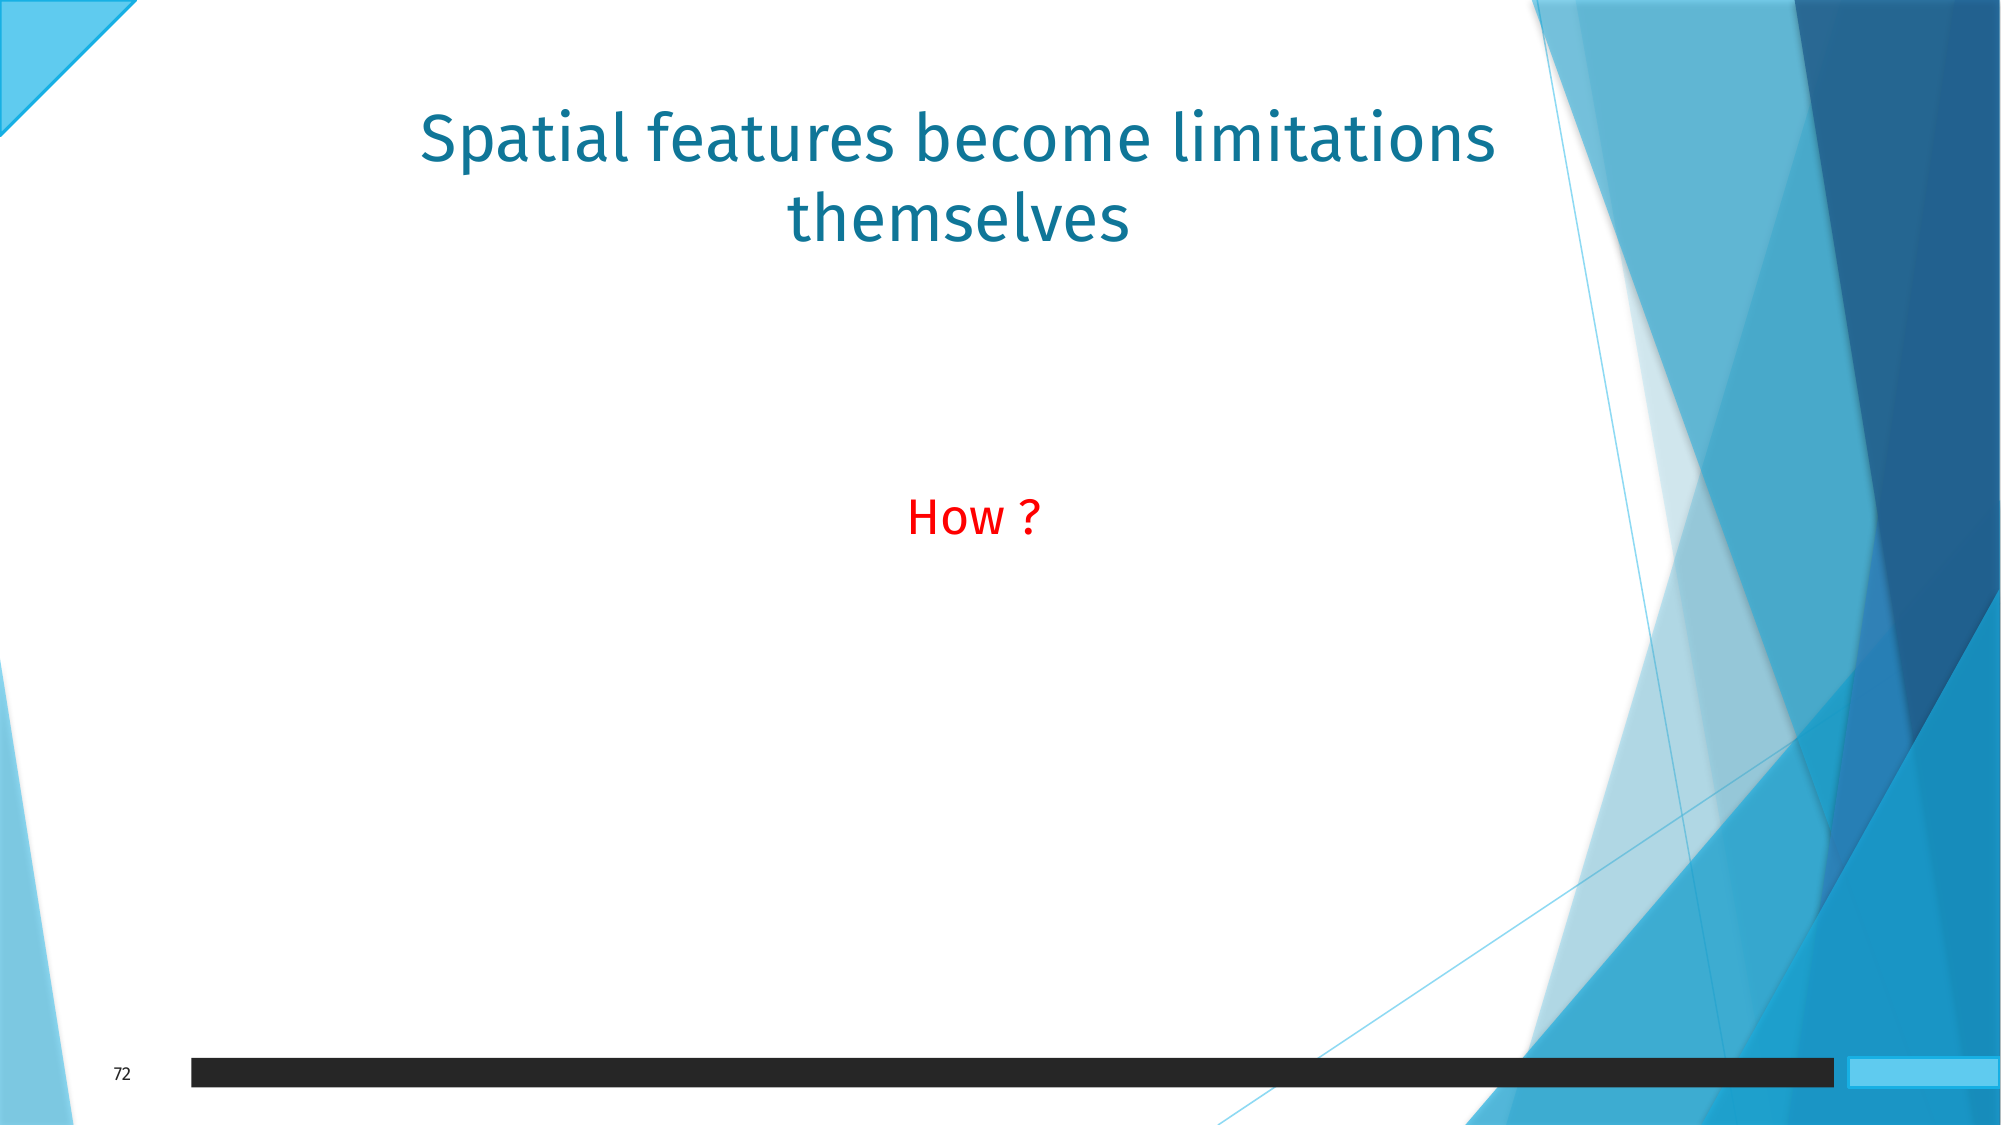

Spatial features become limitations themselves
How ?
72